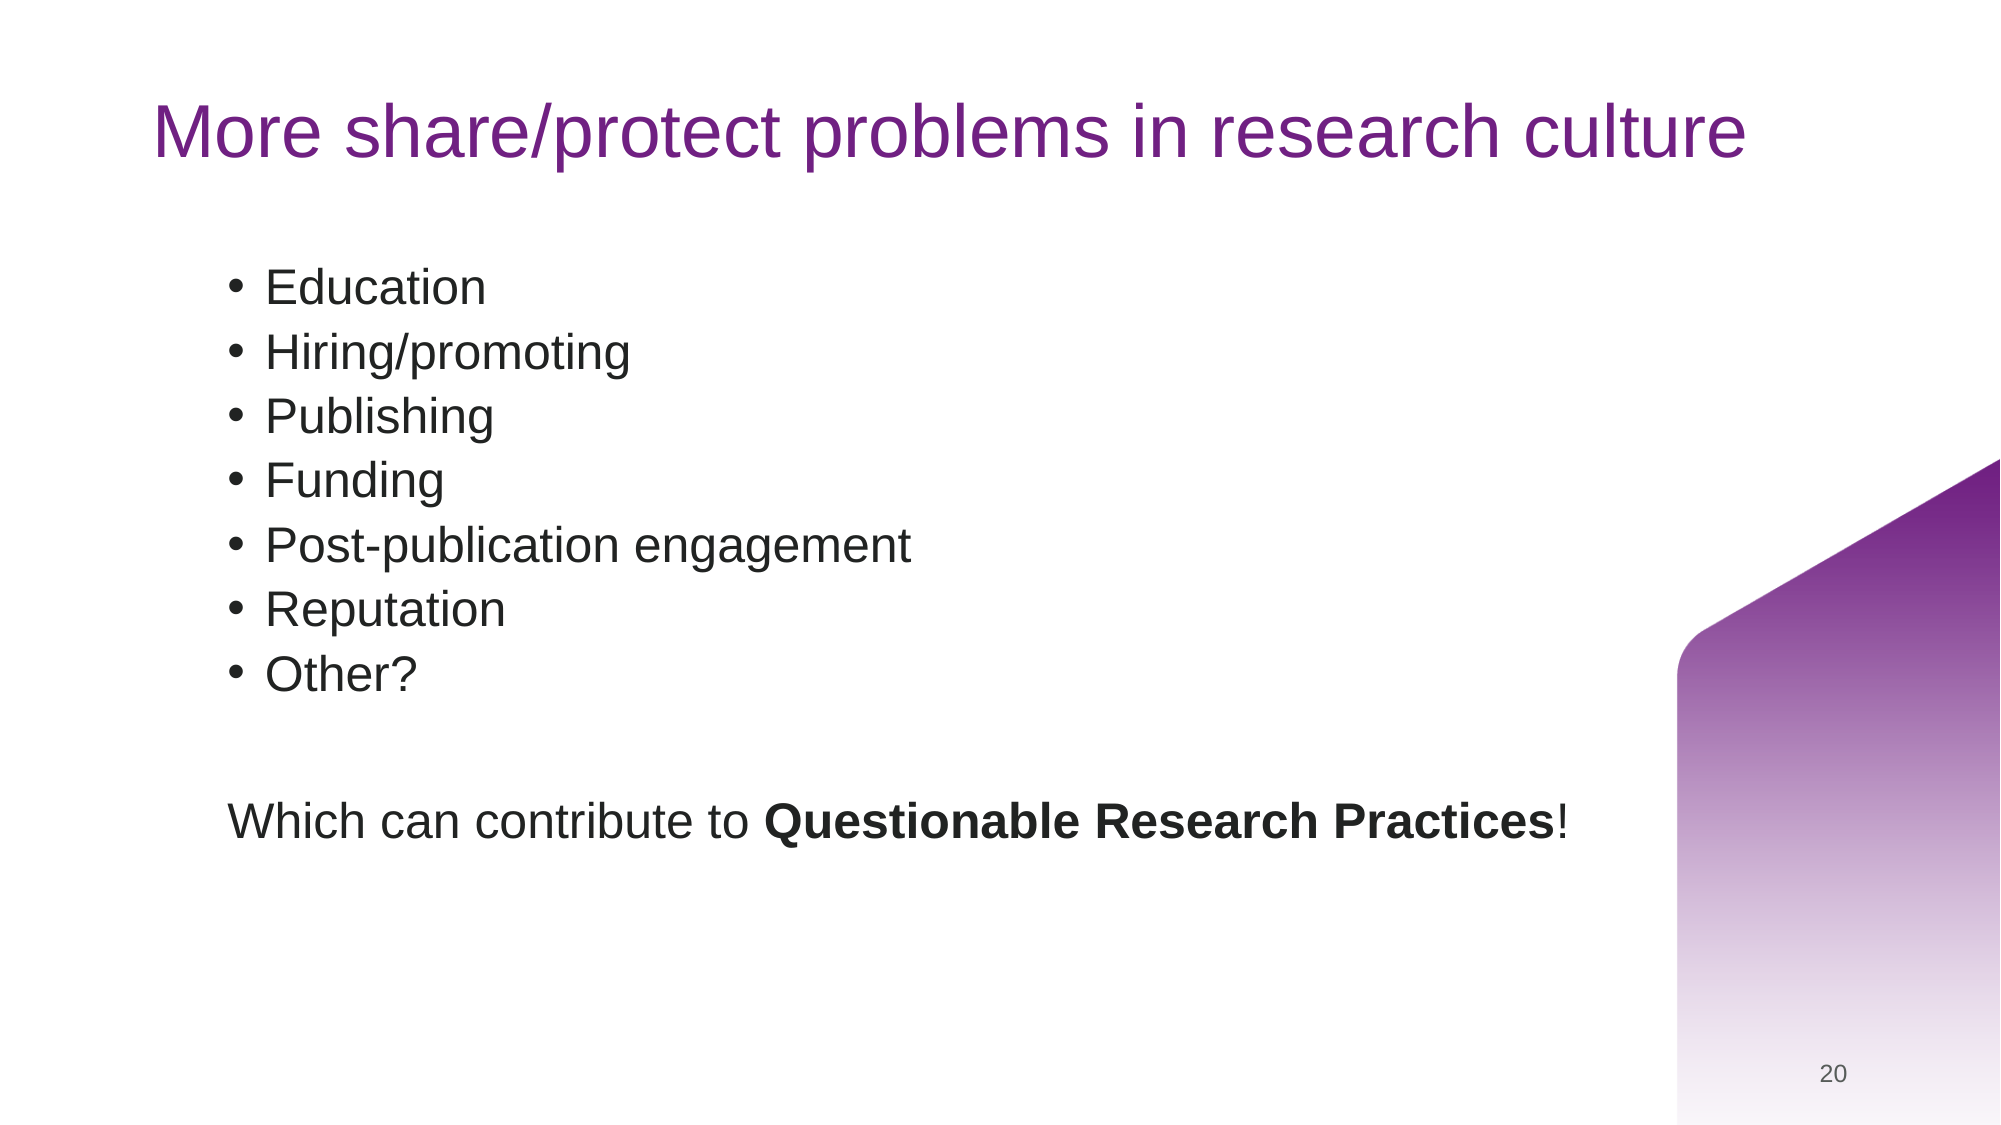

# More share/protect problems in research culture
Education
Hiring/promoting
Publishing
Funding
Post-publication engagement
Reputation
Other?

Which can contribute to Questionable Research Practices!
20